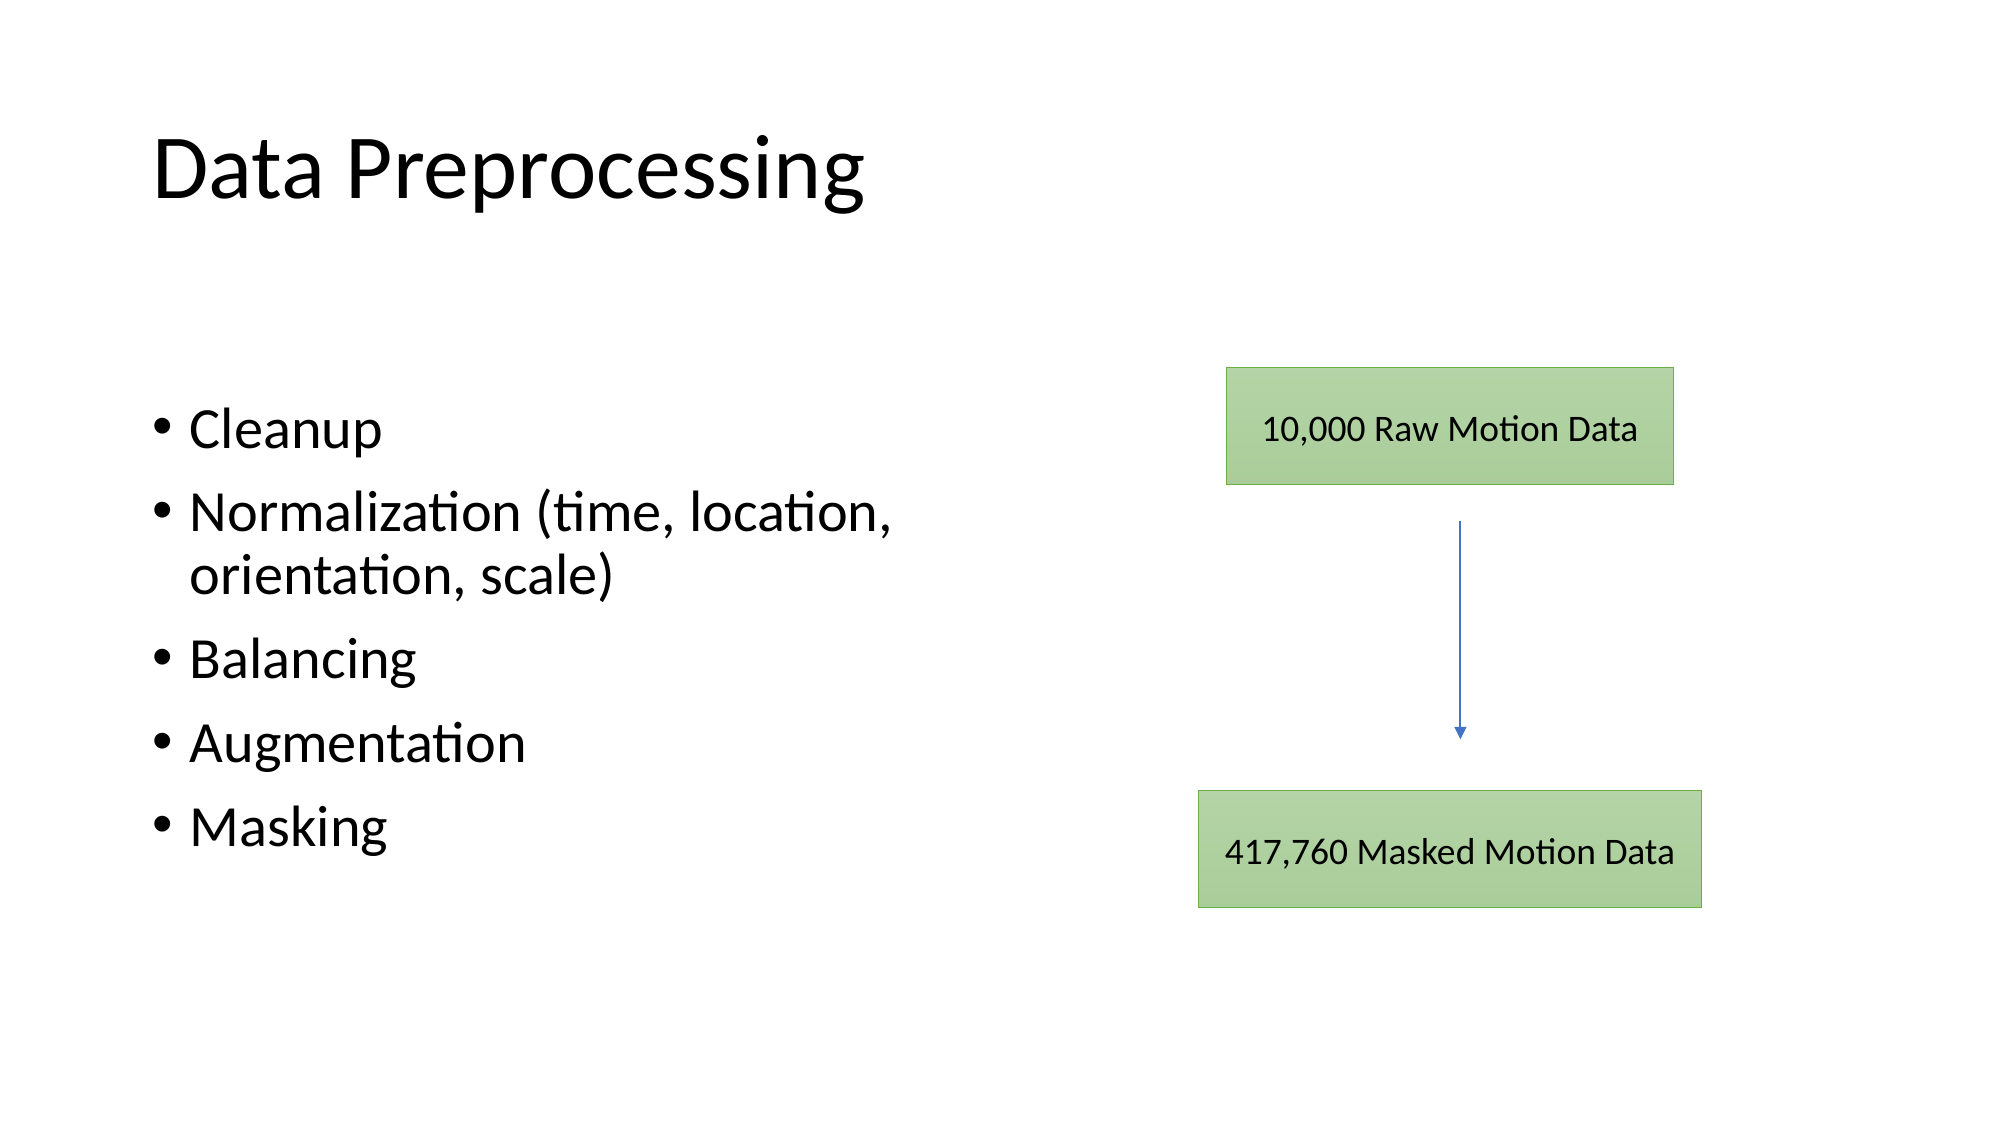

# Data Preprocessing

Cleanup
Normalization (time, location, orientation, scale)
Balancing
Augmentation
Masking
10,000 Raw Motion Data
417,760 Masked Motion Data